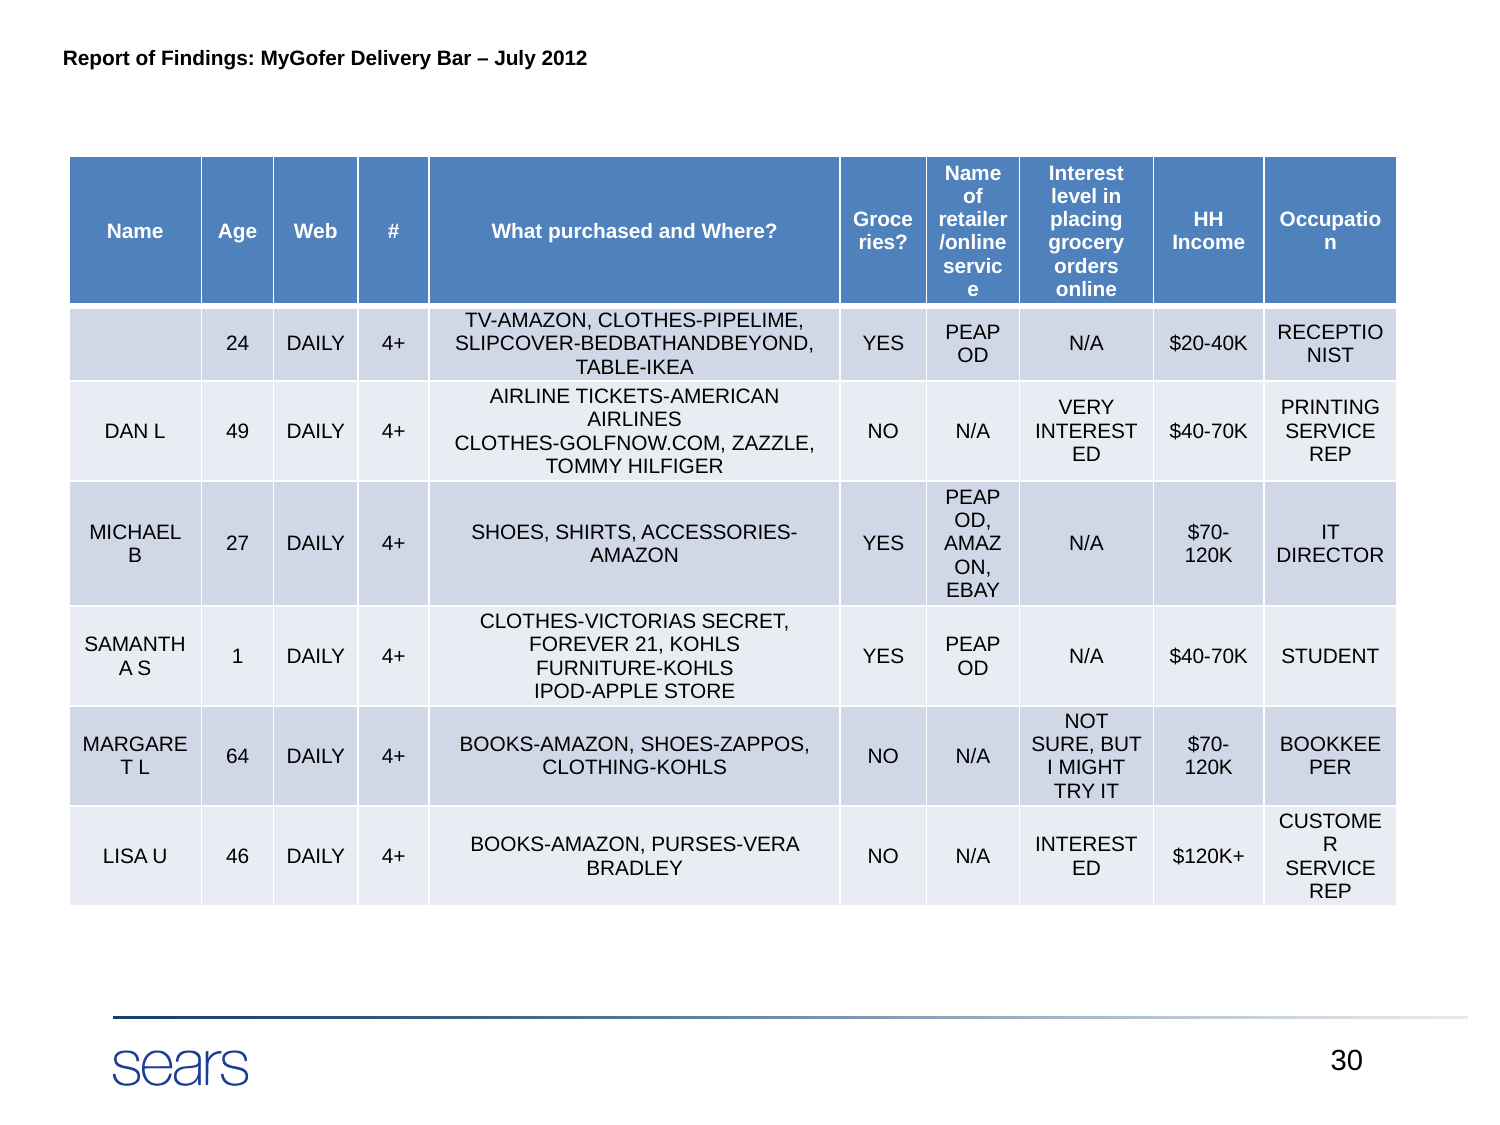

# Report of Findings: MyGofer Delivery Bar – July 2012
| Name | Age | Web | # | What purchased and Where? | Groceries? | Name of retailer/online service | Interest level in placing grocery orders online | HH Income | Occupation |
| --- | --- | --- | --- | --- | --- | --- | --- | --- | --- |
|  | 24 | DAILY | 4+ | TV-AMAZON, CLOTHES-PIPELIME, SLIPCOVER-BEDBATHANDBEYOND, TABLE-IKEA | YES | PEAPOD | N/A | $20-40K | RECEPTIONIST |
| DAN L | 49 | DAILY | 4+ | AIRLINE TICKETS-AMERICAN AIRLINES CLOTHES-GOLFNOW.COM, ZAZZLE, TOMMY HILFIGER | NO | N/A | VERY INTERESTED | $40-70K | PRINTING SERVICE REP |
| MICHAEL B | 27 | DAILY | 4+ | SHOES, SHIRTS, ACCESSORIES-AMAZON | YES | PEAPOD, AMAZON, EBAY | N/A | $70-120K | IT DIRECTOR |
| SAMANTHA S | 1 | DAILY | 4+ | CLOTHES-VICTORIAS SECRET, FOREVER 21, KOHLS FURNITURE-KOHLS IPOD-APPLE STORE | YES | PEAPOD | N/A | $40-70K | STUDENT |
| MARGARET L | 64 | DAILY | 4+ | BOOKS-AMAZON, SHOES-ZAPPOS, CLOTHING-KOHLS | NO | N/A | NOT SURE, BUT I MIGHT TRY IT | $70-120K | BOOKKEEPER |
| LISA U | 46 | DAILY | 4+ | BOOKS-AMAZON, PURSES-VERA BRADLEY | NO | N/A | INTERESTED | $120K+ | CUSTOMER SERVICE REP |
30